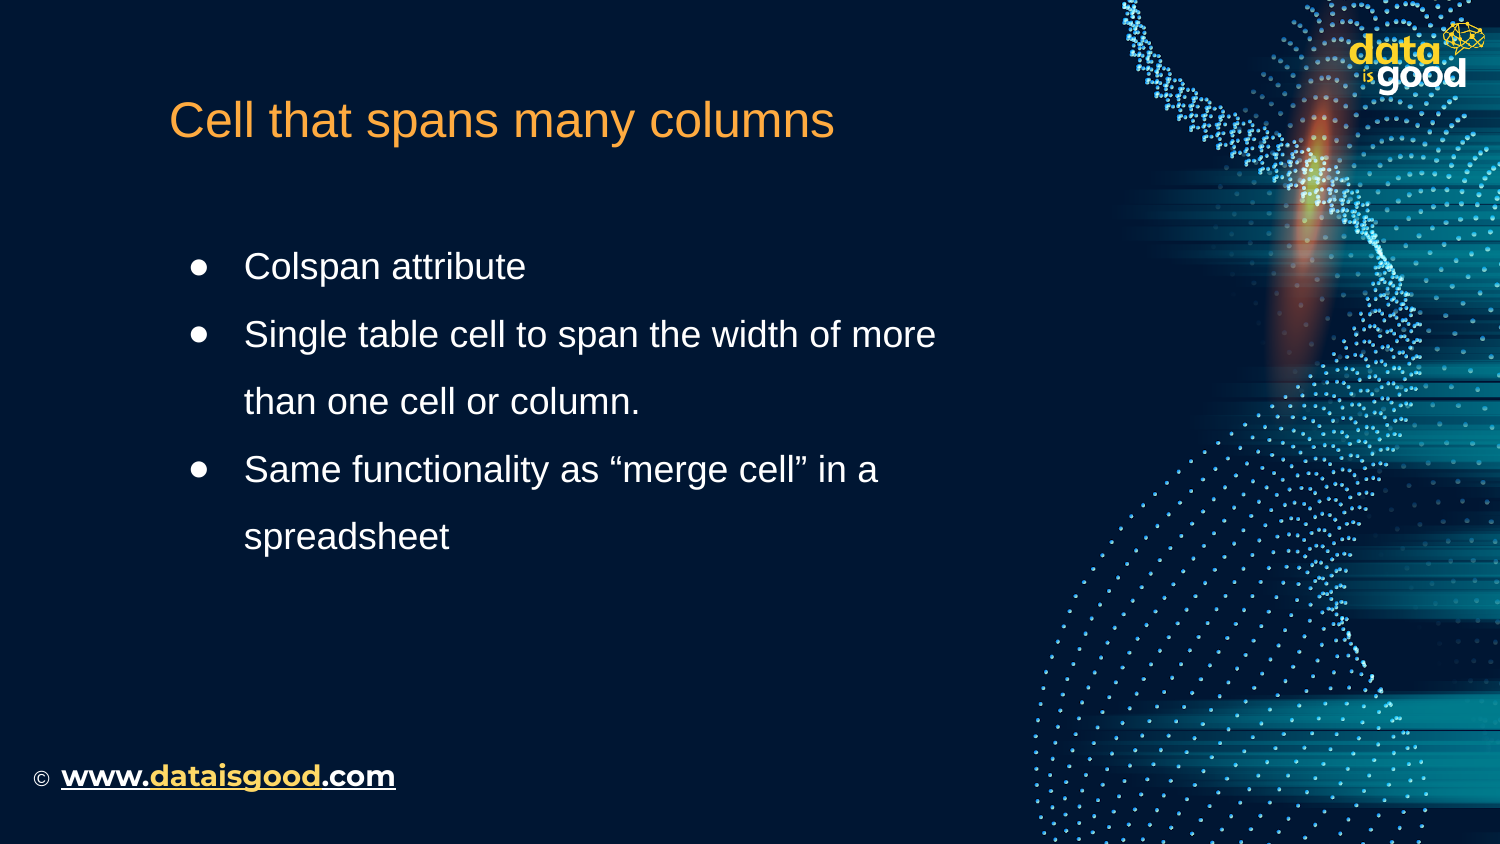

# Cell that spans many columns
Colspan attribute
Single table cell to span the width of more than one cell or column.
Same functionality as “merge cell” in a spreadsheet